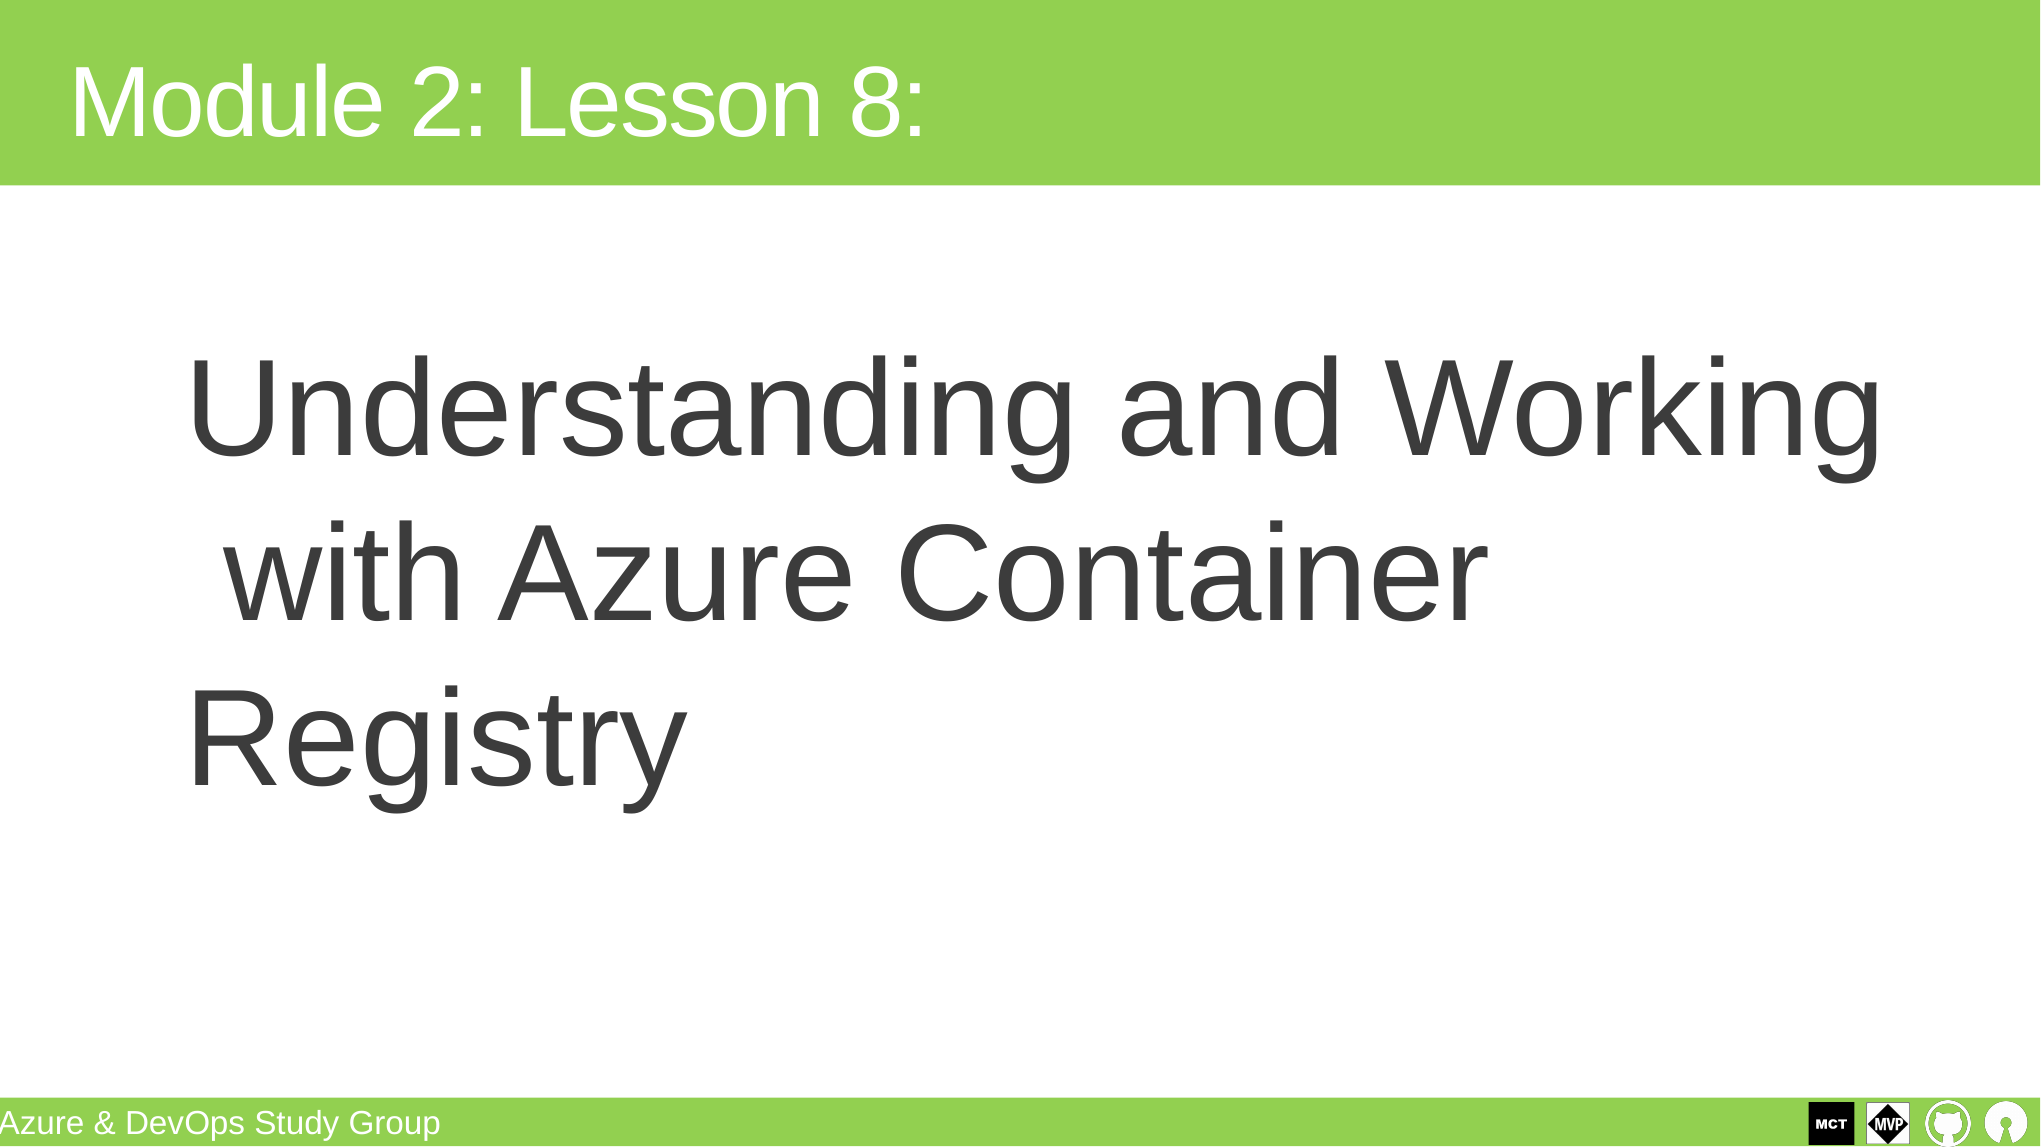

# Module 2: Lesson 8:
Understanding and Working  with Azure Container Registry